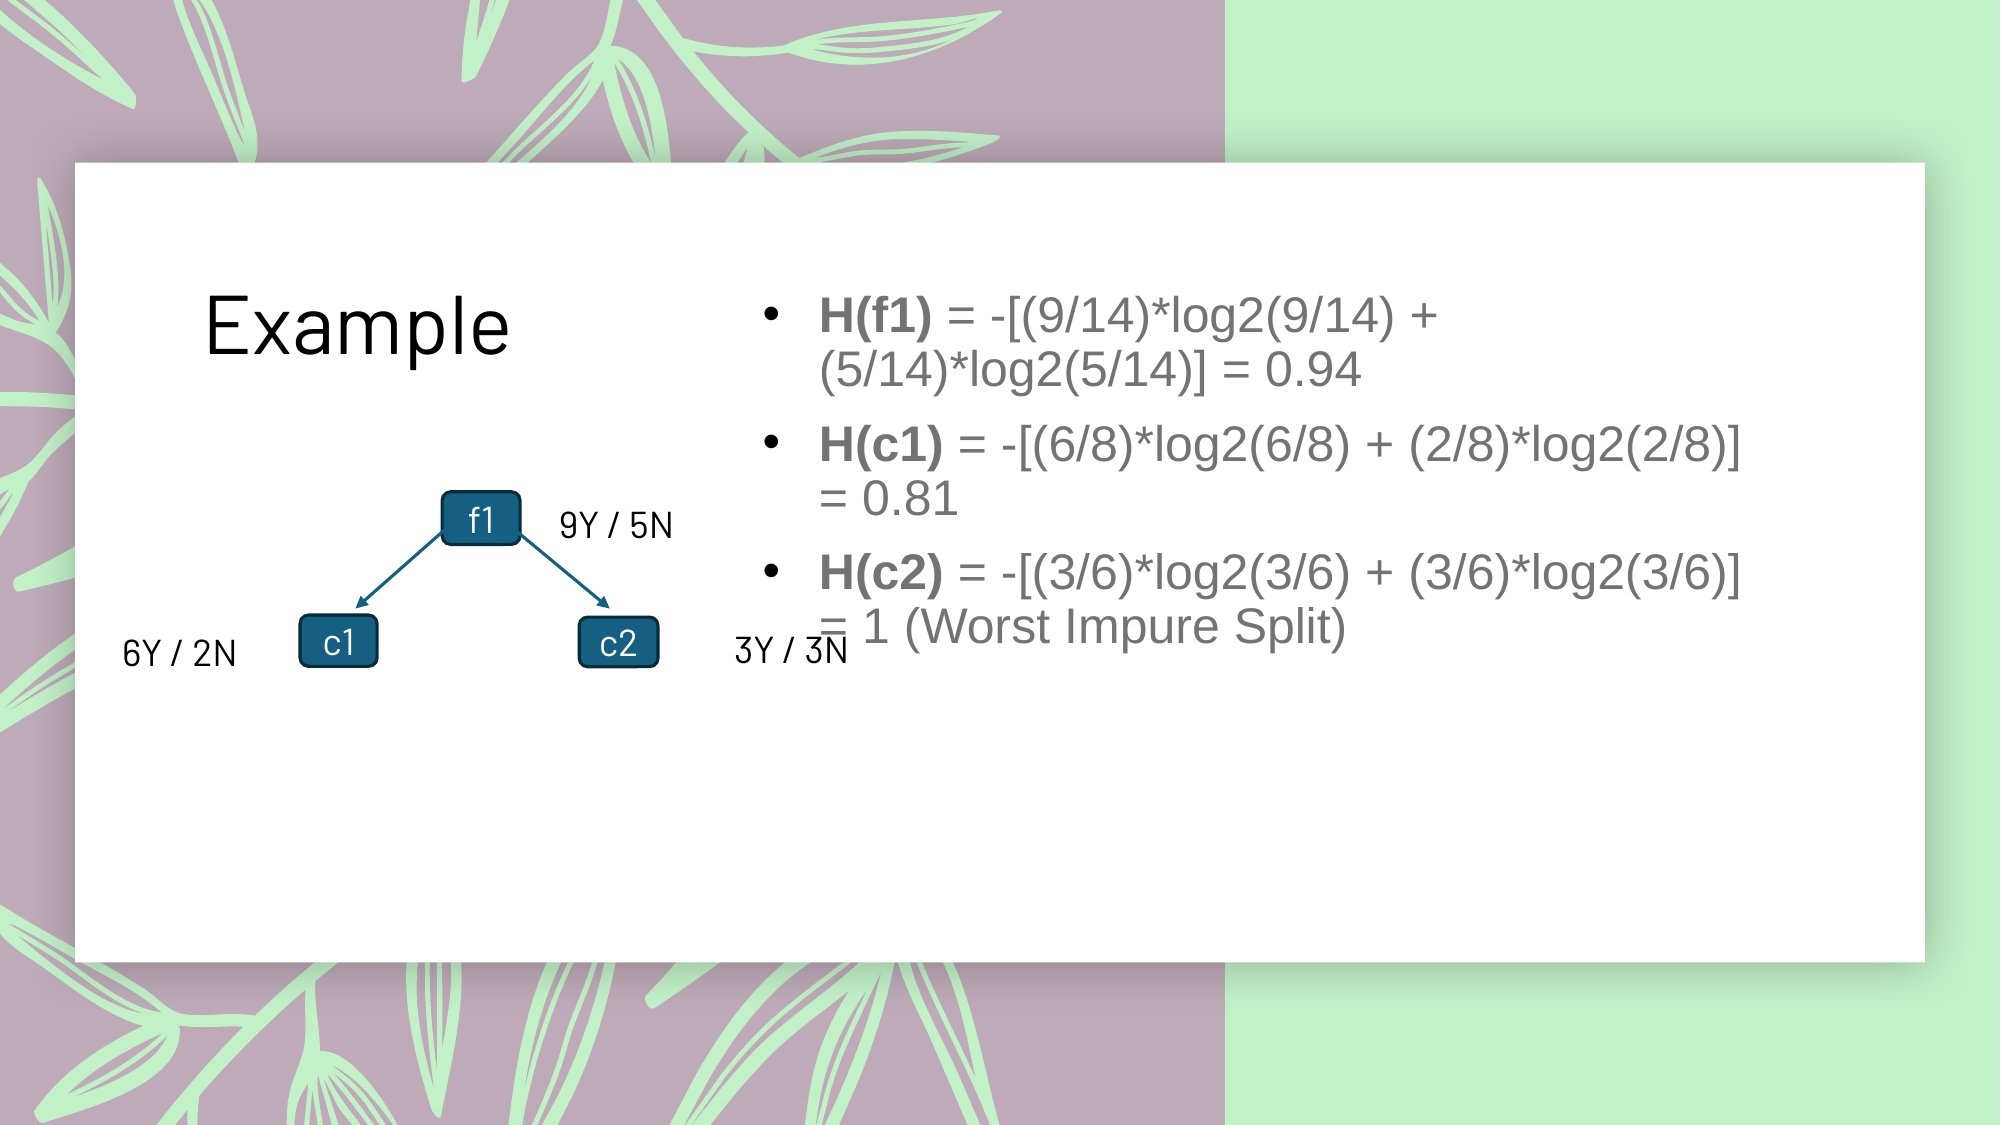

# Example
H(f1) = -[(9/14)*log2(9/14) + (5/14)*log2(5/14)] = 0.94
H(c1) = -[(6/8)*log2(6/8) + (2/8)*log2(2/8)] = 0.81
H(c2) = -[(3/6)*log2(3/6) + (3/6)*log2(3/6)] = 1 (Worst Impure Split)

f1
9Y / 5N
c1
c2
3Y / 3N
6Y / 2N